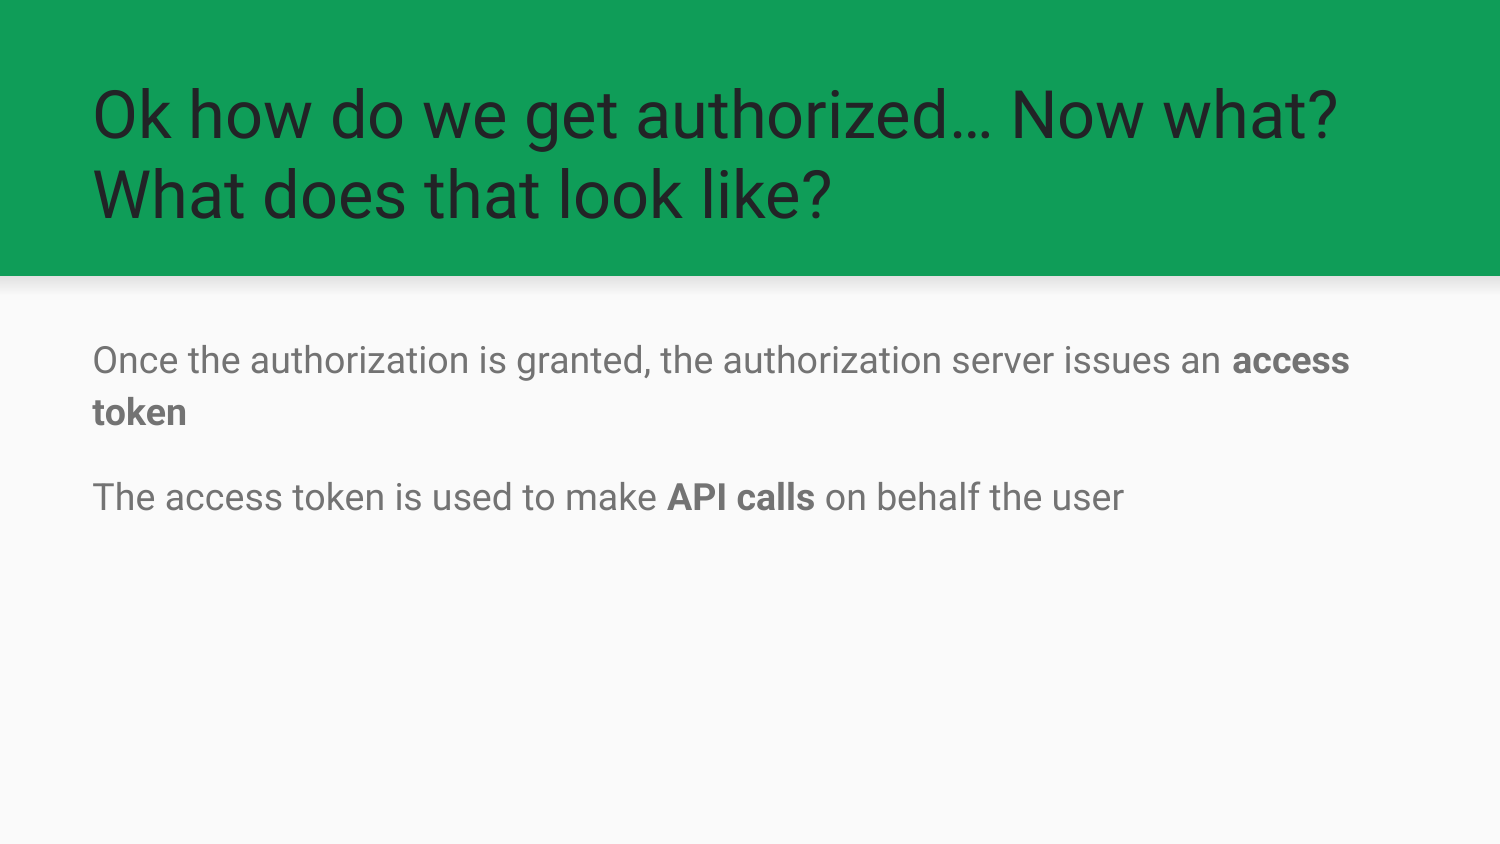

# Ok how do we get authorized… Now what? What does that look like?
Once the authorization is granted, the authorization server issues an access token
The access token is used to make API calls on behalf the user